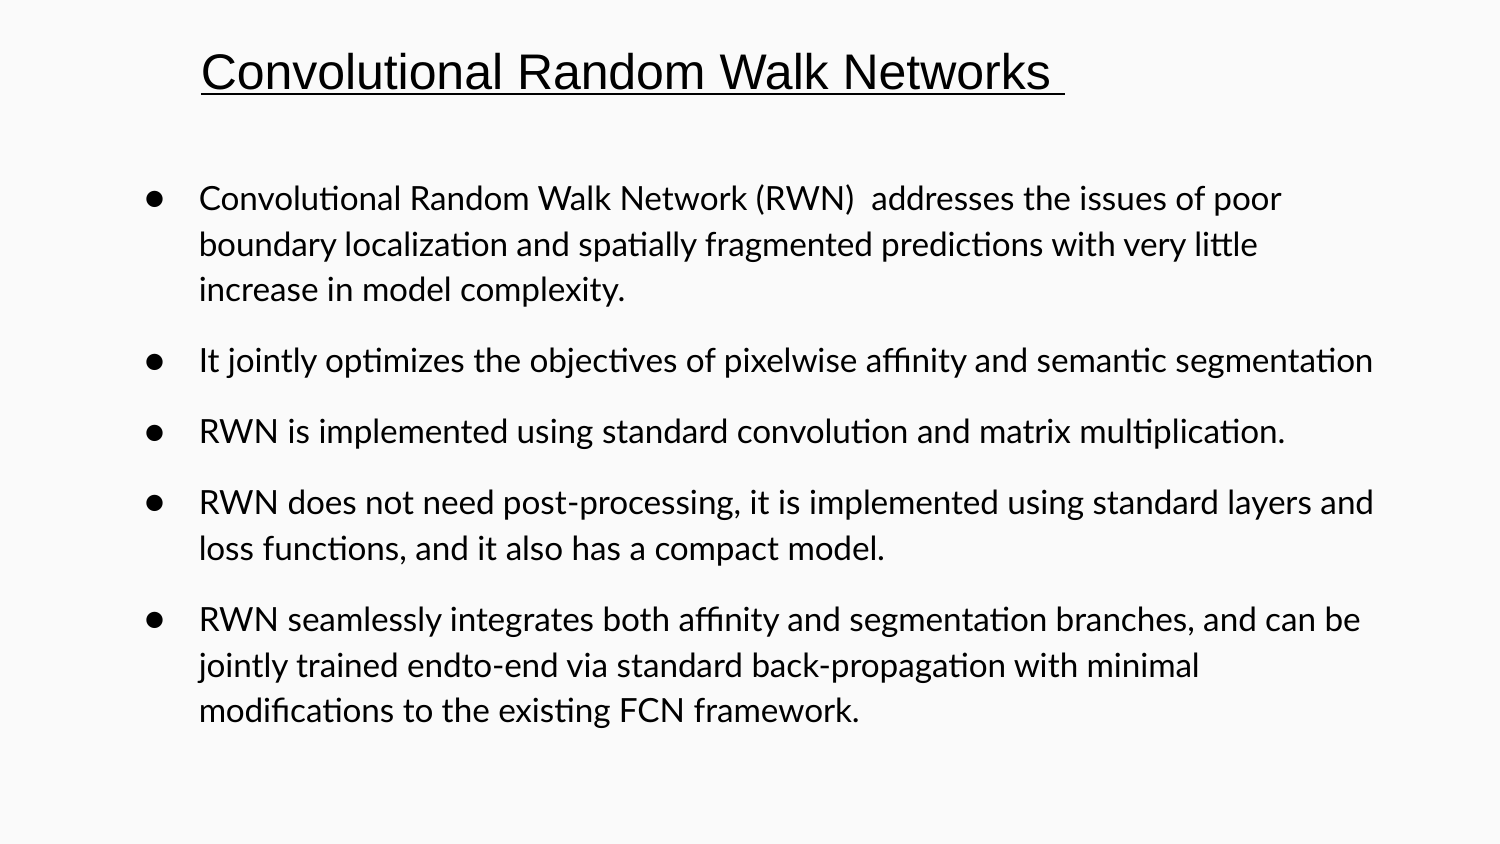

Convolutional Random Walk Networks
Convolutional Random Walk Network (RWN)  addresses the issues of poor boundary localization and spatially fragmented predictions with very little increase in model complexity.
It jointly optimizes the objectives of pixelwise affinity and semantic segmentation
RWN is implemented using standard convolution and matrix multiplication.
RWN does not need post-processing, it is implemented using standard layers and loss functions, and it also has a compact model.
RWN seamlessly integrates both affinity and segmentation branches, and can be jointly trained endto-end via standard back-propagation with minimal modifications to the existing FCN framework.